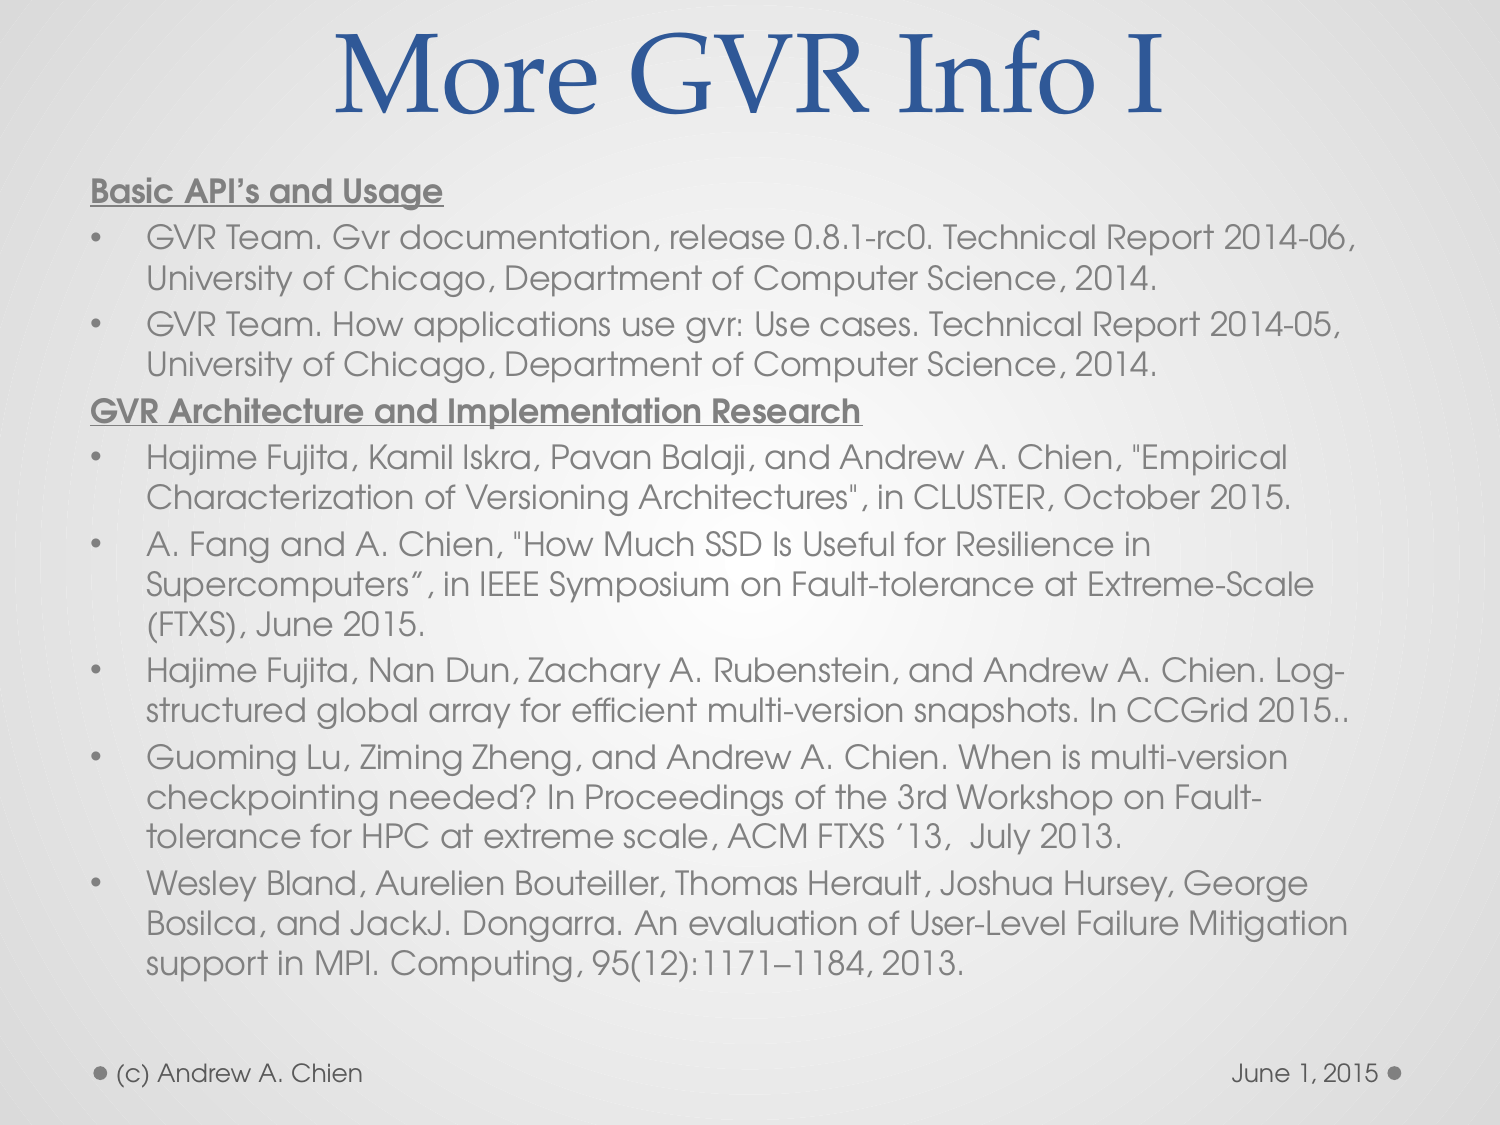

# More GVR Info I
Basic API’s and Usage
GVR Team. Gvr documentation, release 0.8.1-rc0. Technical Report 2014-06, University of Chicago, Department of Computer Science, 2014.
GVR Team. How applications use gvr: Use cases. Technical Report 2014-05, University of Chicago, Department of Computer Science, 2014.
GVR Architecture and Implementation Research
Hajime Fujita, Kamil Iskra, Pavan Balaji, and Andrew A. Chien, "Empirical Characterization of Versioning Architectures", in CLUSTER, October 2015.
A. Fang and A. Chien, "How Much SSD Is Useful for Resilience in Supercomputers”, in IEEE Symposium on Fault-tolerance at Extreme-Scale (FTXS), June 2015.
Hajime Fujita, Nan Dun, Zachary A. Rubenstein, and Andrew A. Chien. Log-structured global array for efficient multi-version snapshots. In CCGrid 2015..
Guoming Lu, Ziming Zheng, and Andrew A. Chien. When is multi-version checkpointing needed? In Proceedings of the 3rd Workshop on Fault-tolerance for HPC at extreme scale, ACM FTXS ’13,  July 2013.
Wesley Bland, Aurelien Bouteiller, Thomas Herault, Joshua Hursey, George Bosilca, and JackJ. Dongarra. An evaluation of User-Level Failure Mitigation support in MPI. Computing, 95(12):1171–1184, 2013.
(c) Andrew A. Chien
June 1, 2015